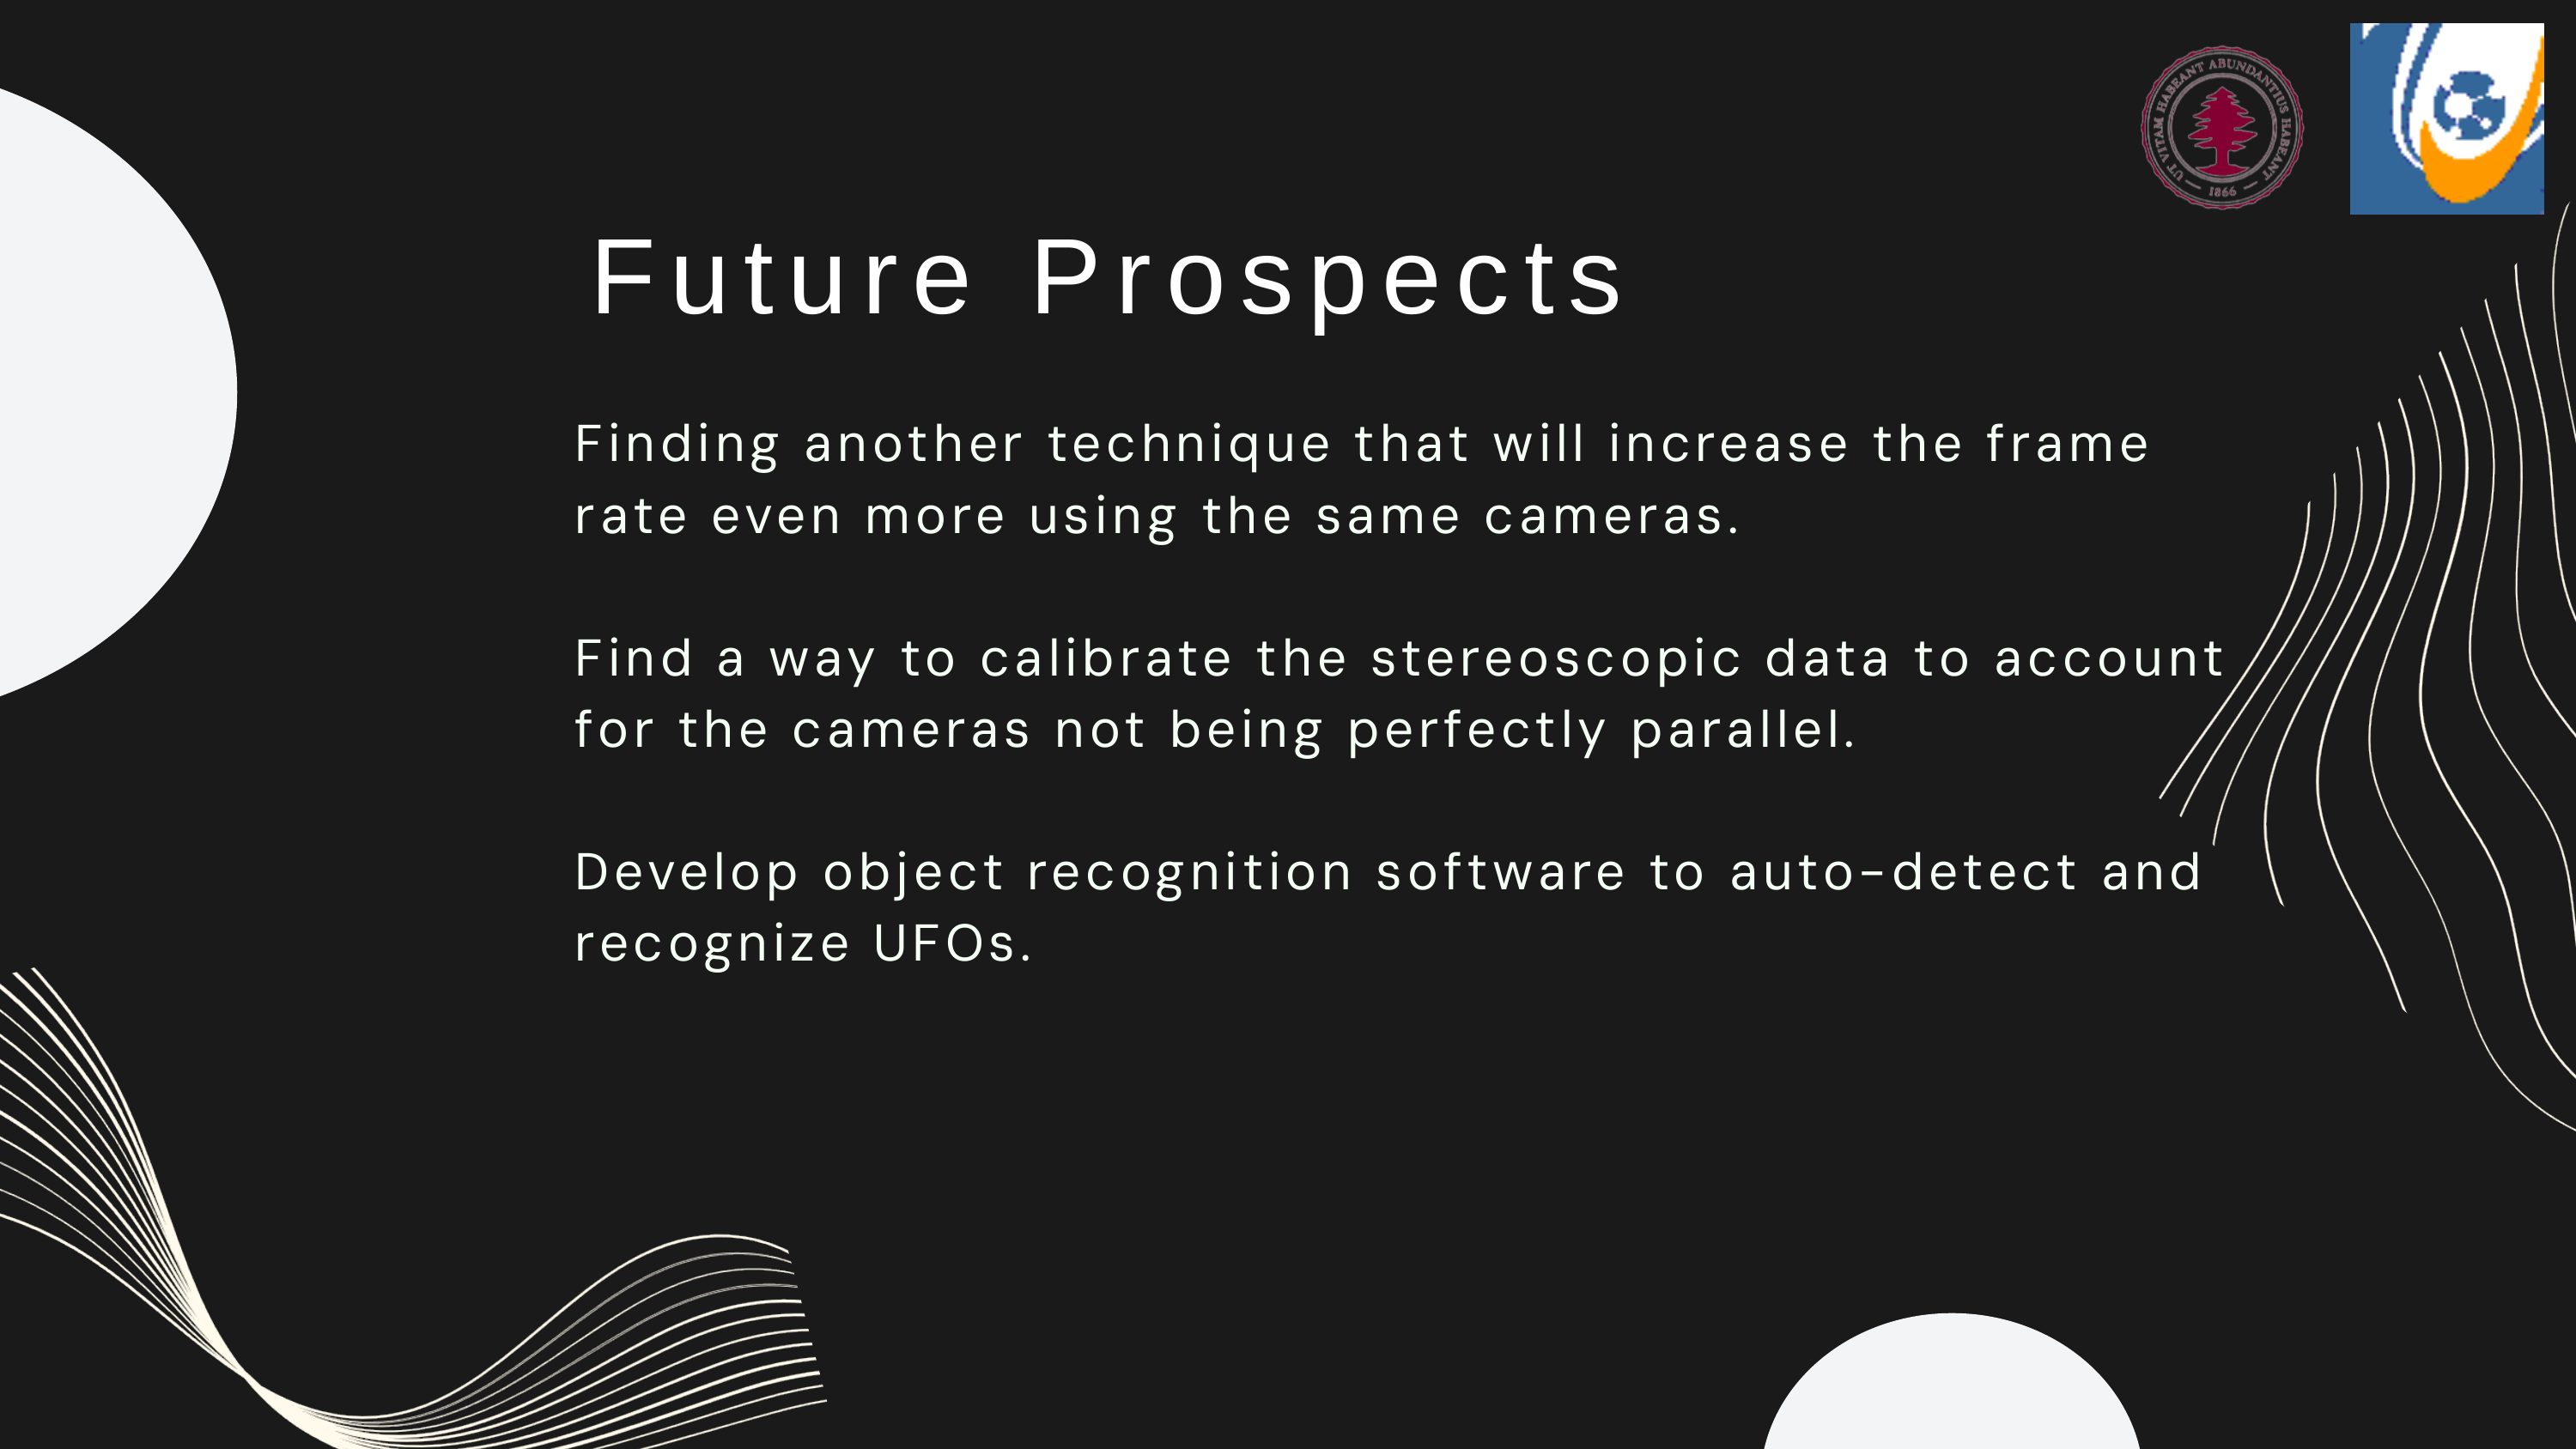

Future Prospects
Finding another technique that will increase the frame rate even more using the same cameras.

Find a way to calibrate the stereoscopic data to account for the cameras not being perfectly parallel.

Develop object recognition software to auto-detect and recognize UFOs.